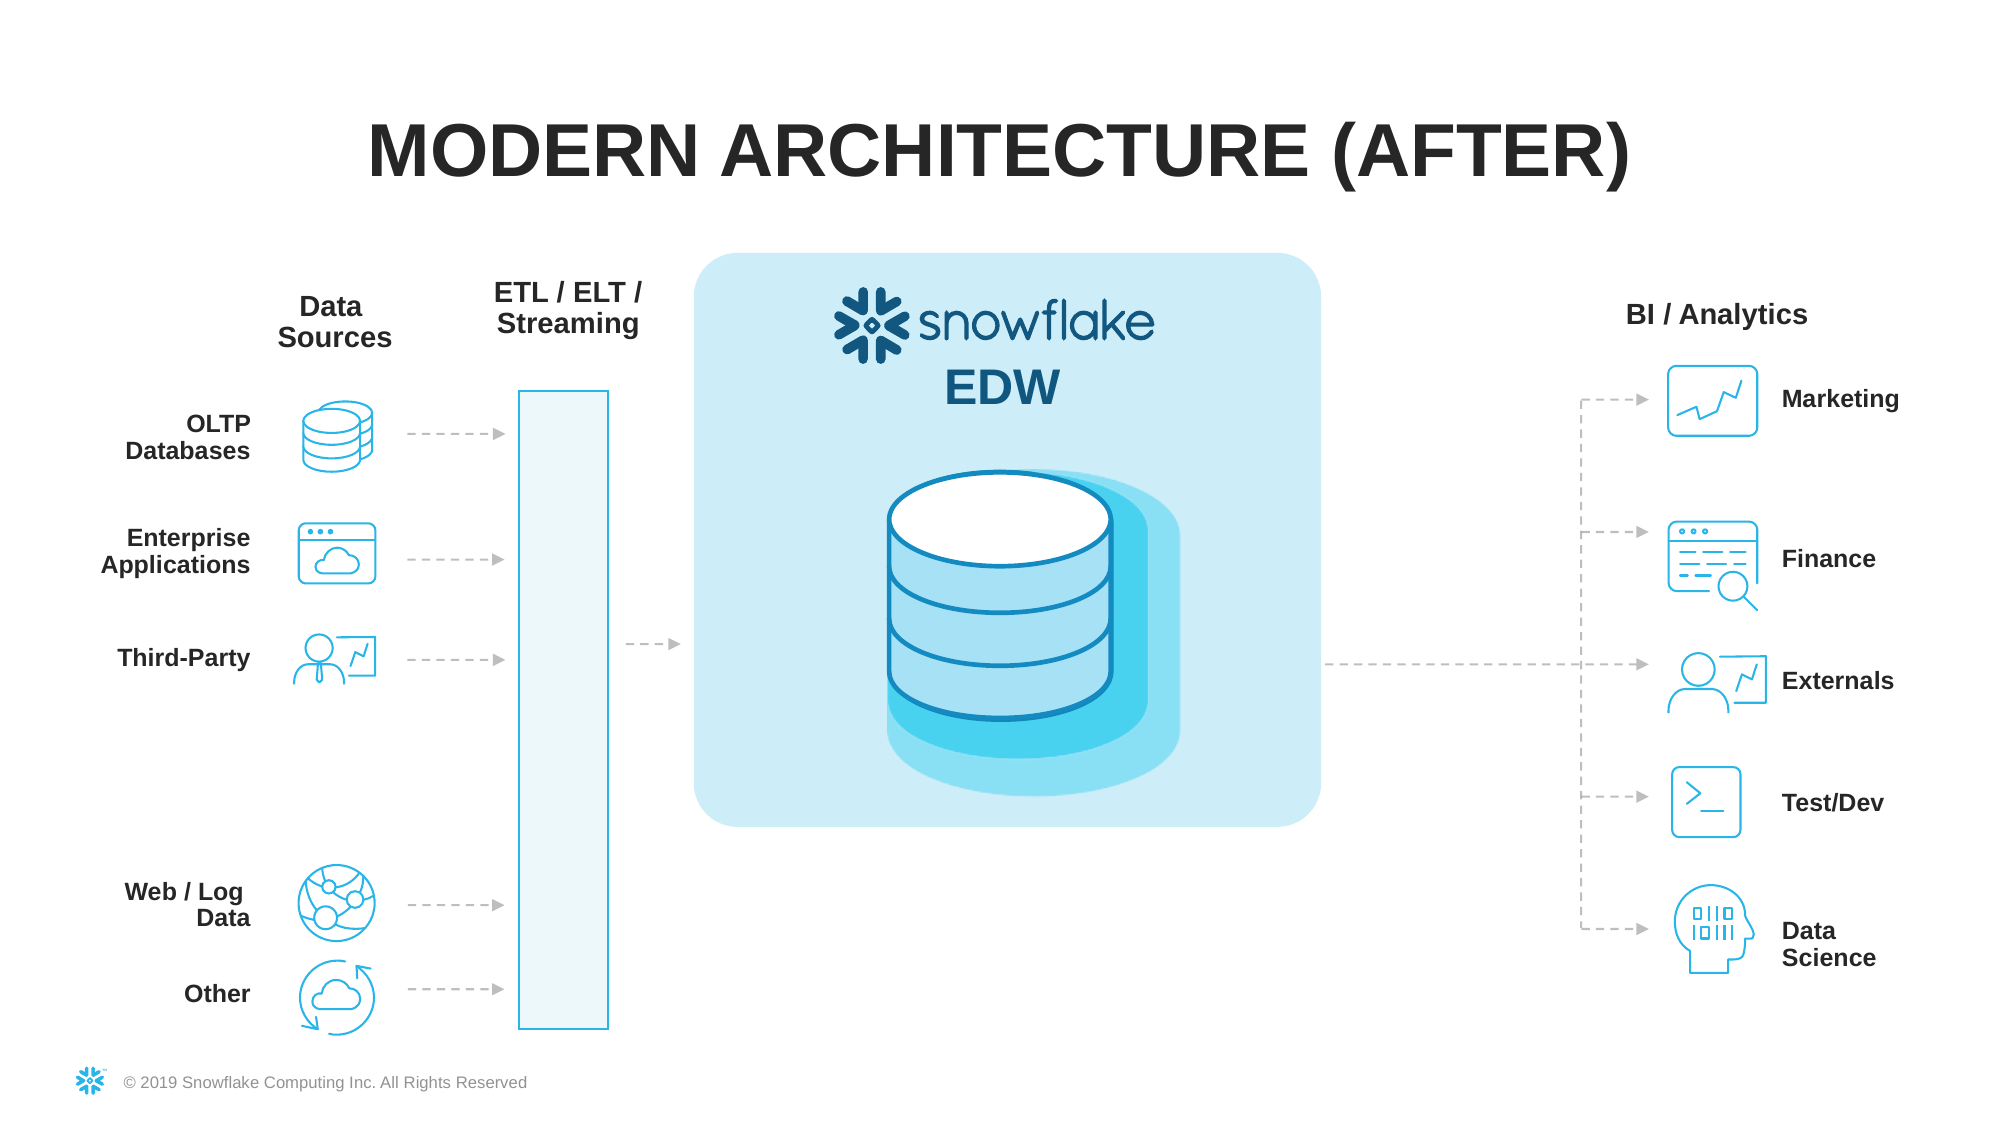

MODERN ARCHITECTURE (AFTER)

ETL / ELT /
Streaming
Data
Sources

BI / Analytics
EDW

Marketing

OLTP Databases

Enterprise Applications

Finance

Third-Party

Externals

Test/Dev

Web / Log
Data

Data Science

Other